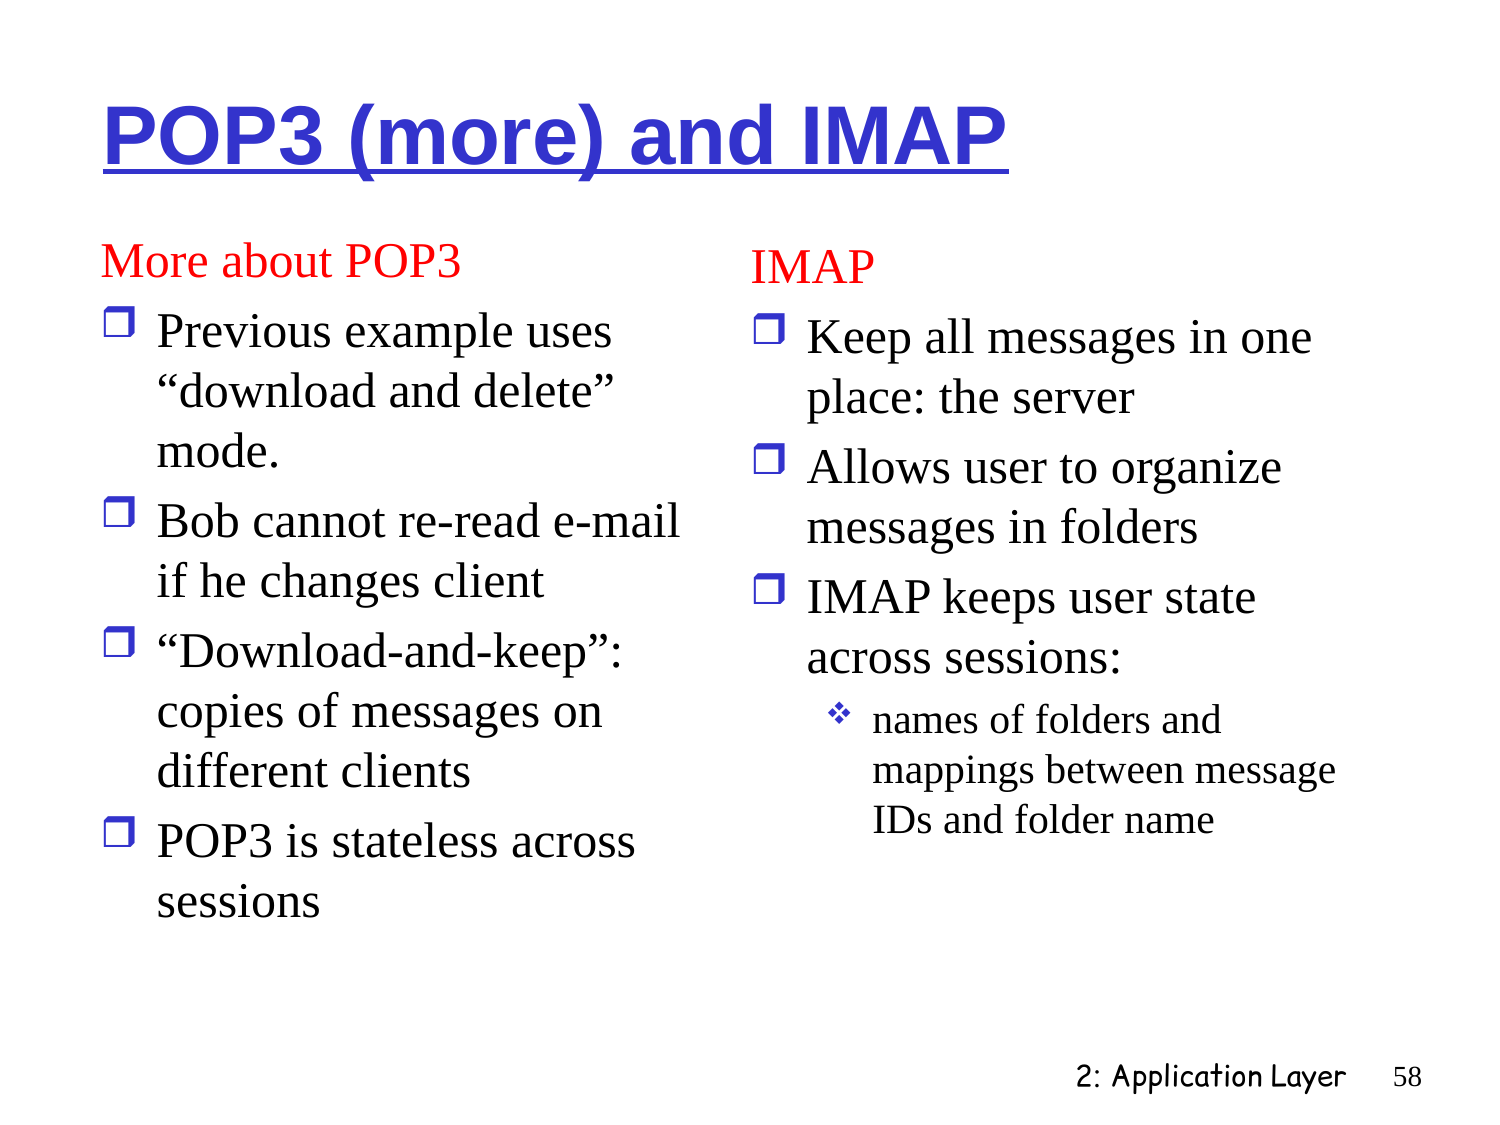

# POP3 (more) and IMAP
More about POP3
Previous example uses “download and delete” mode.
Bob cannot re-read e-mail if he changes client
“Download-and-keep”: copies of messages on different clients
POP3 is stateless across sessions
IMAP
Keep all messages in one place: the server
Allows user to organize messages in folders
IMAP keeps user state across sessions:
names of folders and mappings between message IDs and folder name
2: Application Layer
58